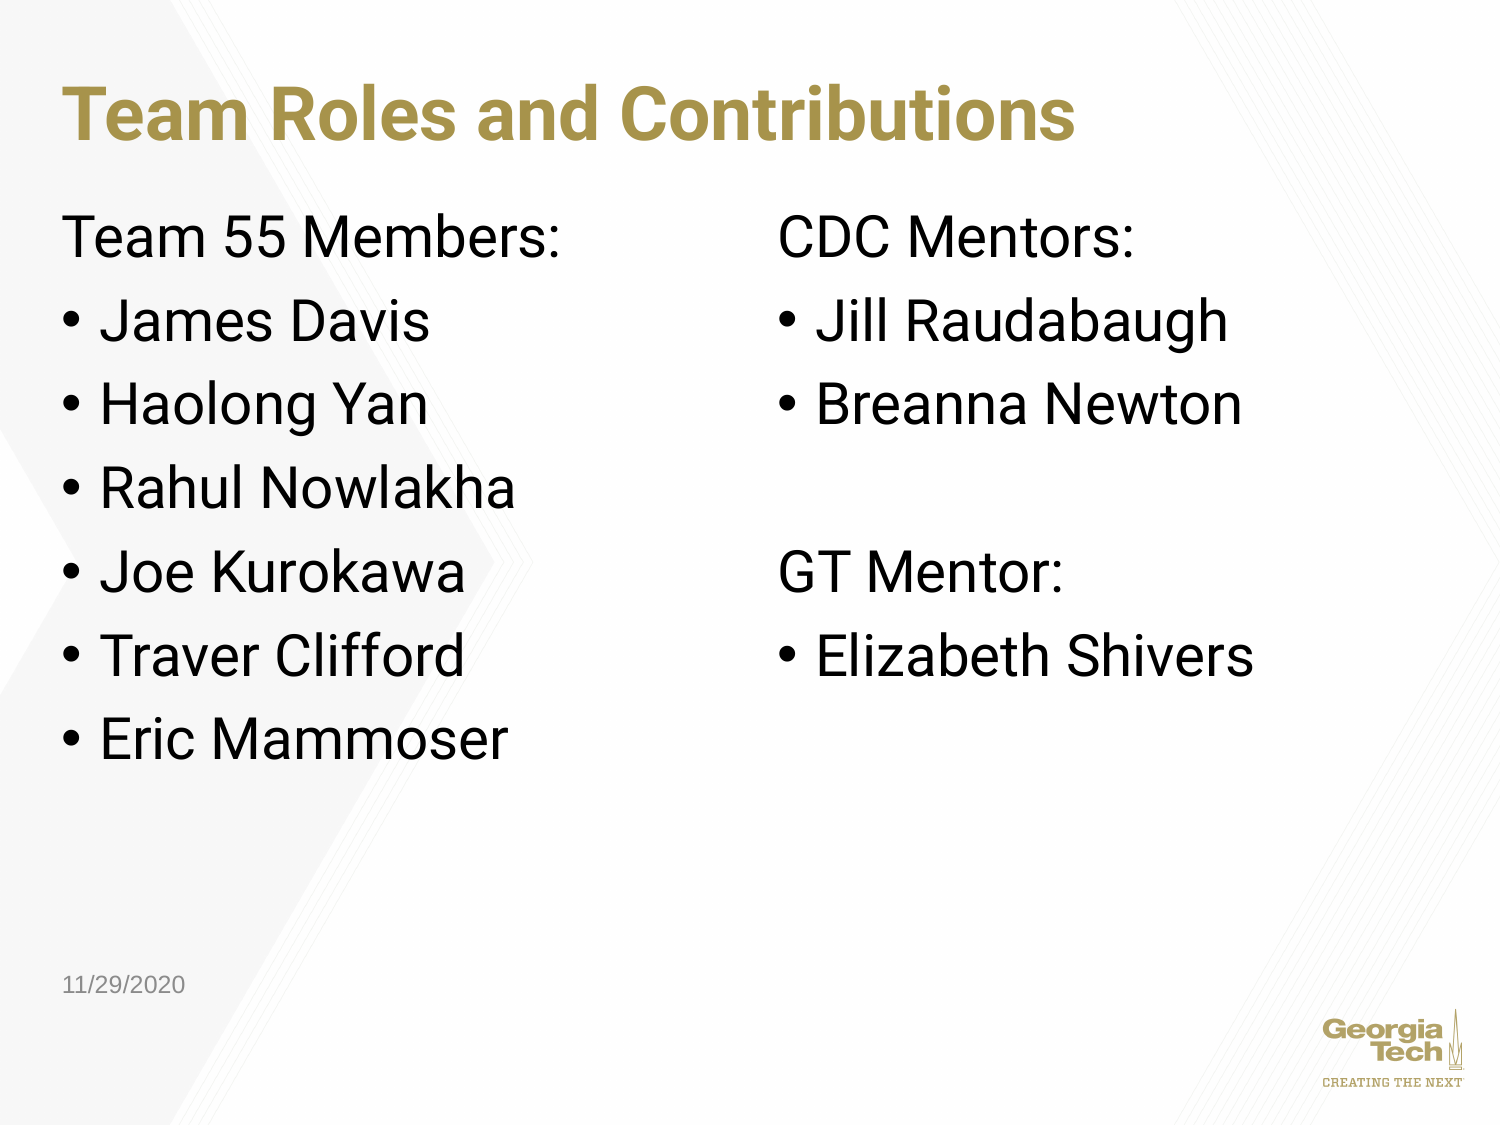

# Team Roles and Contributions
Team 55 Members:
James Davis
Haolong Yan
Rahul Nowlakha
Joe Kurokawa
Traver Clifford
Eric Mammoser

CDC Mentors:
Jill Raudabaugh
Breanna Newton

GT Mentor:
Elizabeth Shivers
11/29/2020